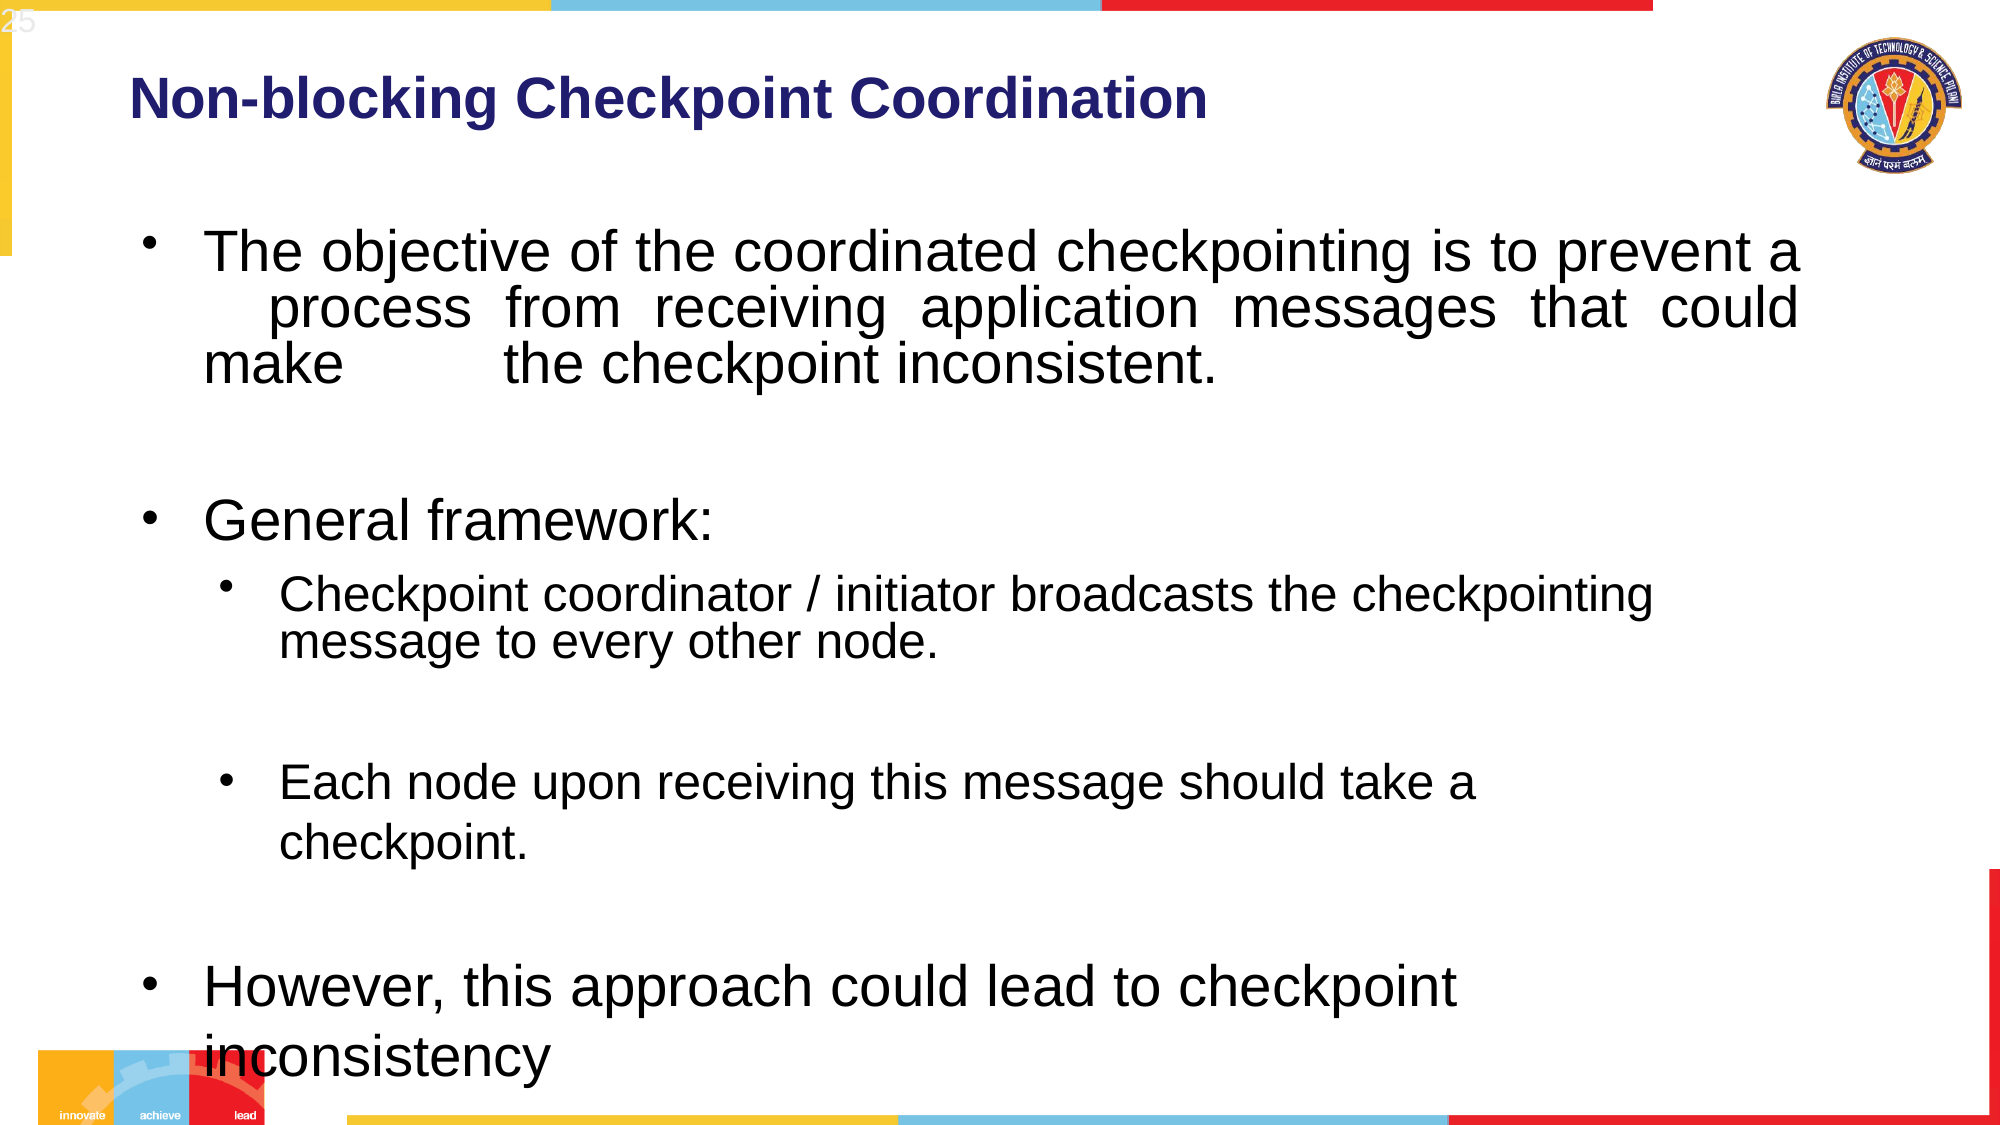

25
# Non-blocking Checkpoint Coordination
The objective of the coordinated checkpointing is to prevent a 	process from receiving application messages that could make 	the checkpoint inconsistent.

General framework:
Checkpoint coordinator / initiator broadcasts the checkpointing message to every other node.

Each node upon receiving this message should take a checkpoint.

However, this approach could lead to checkpoint inconsistency